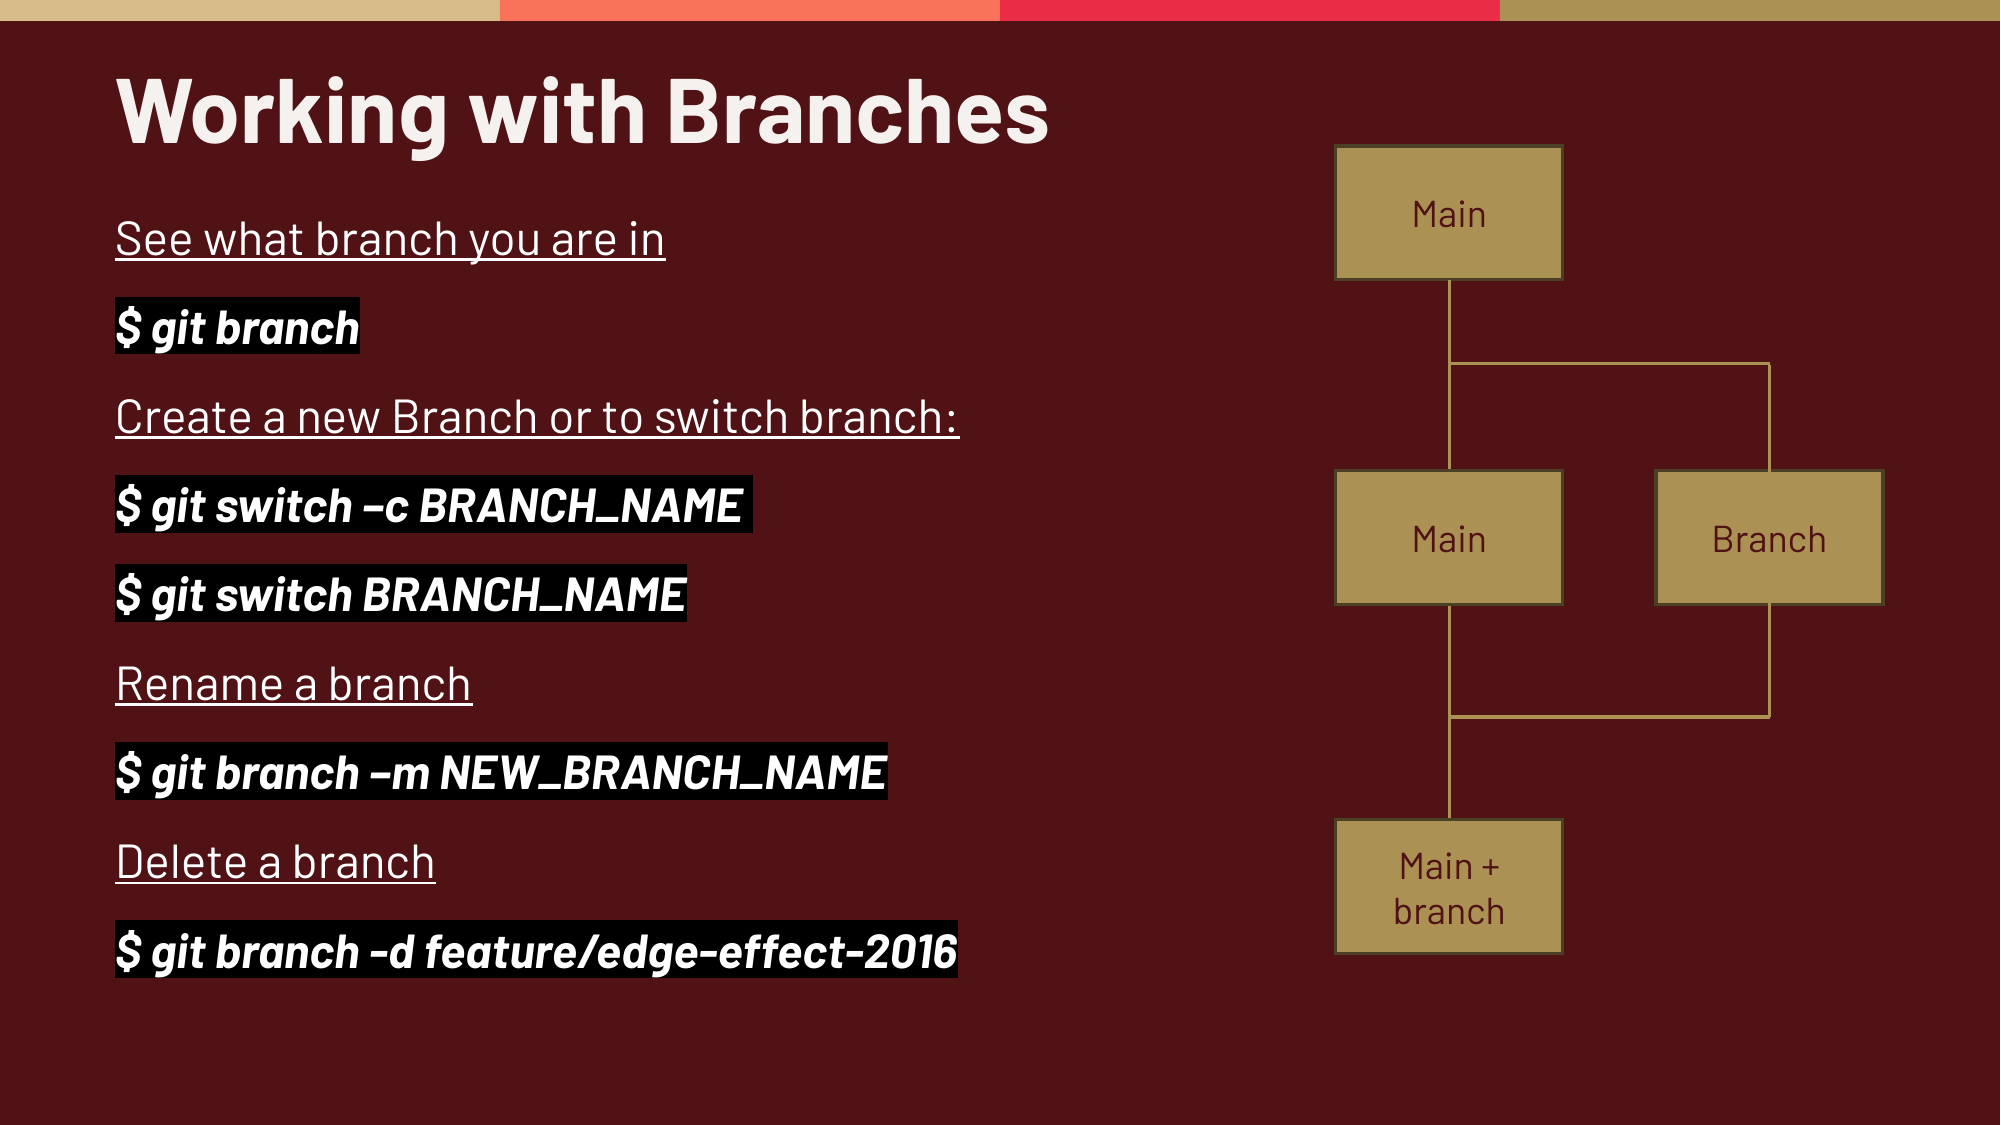

# Working with Branches
Main
See what branch you are in
$ git branch
Create a new Branch or to switch branch:
$ git switch –c BRANCH_NAME
$ git switch BRANCH_NAME
Rename a branch
$ git branch –m NEW_BRANCH_NAME
Delete a branch
$ git branch -d feature/edge-effect-2016
Main
Branch
Main + branch